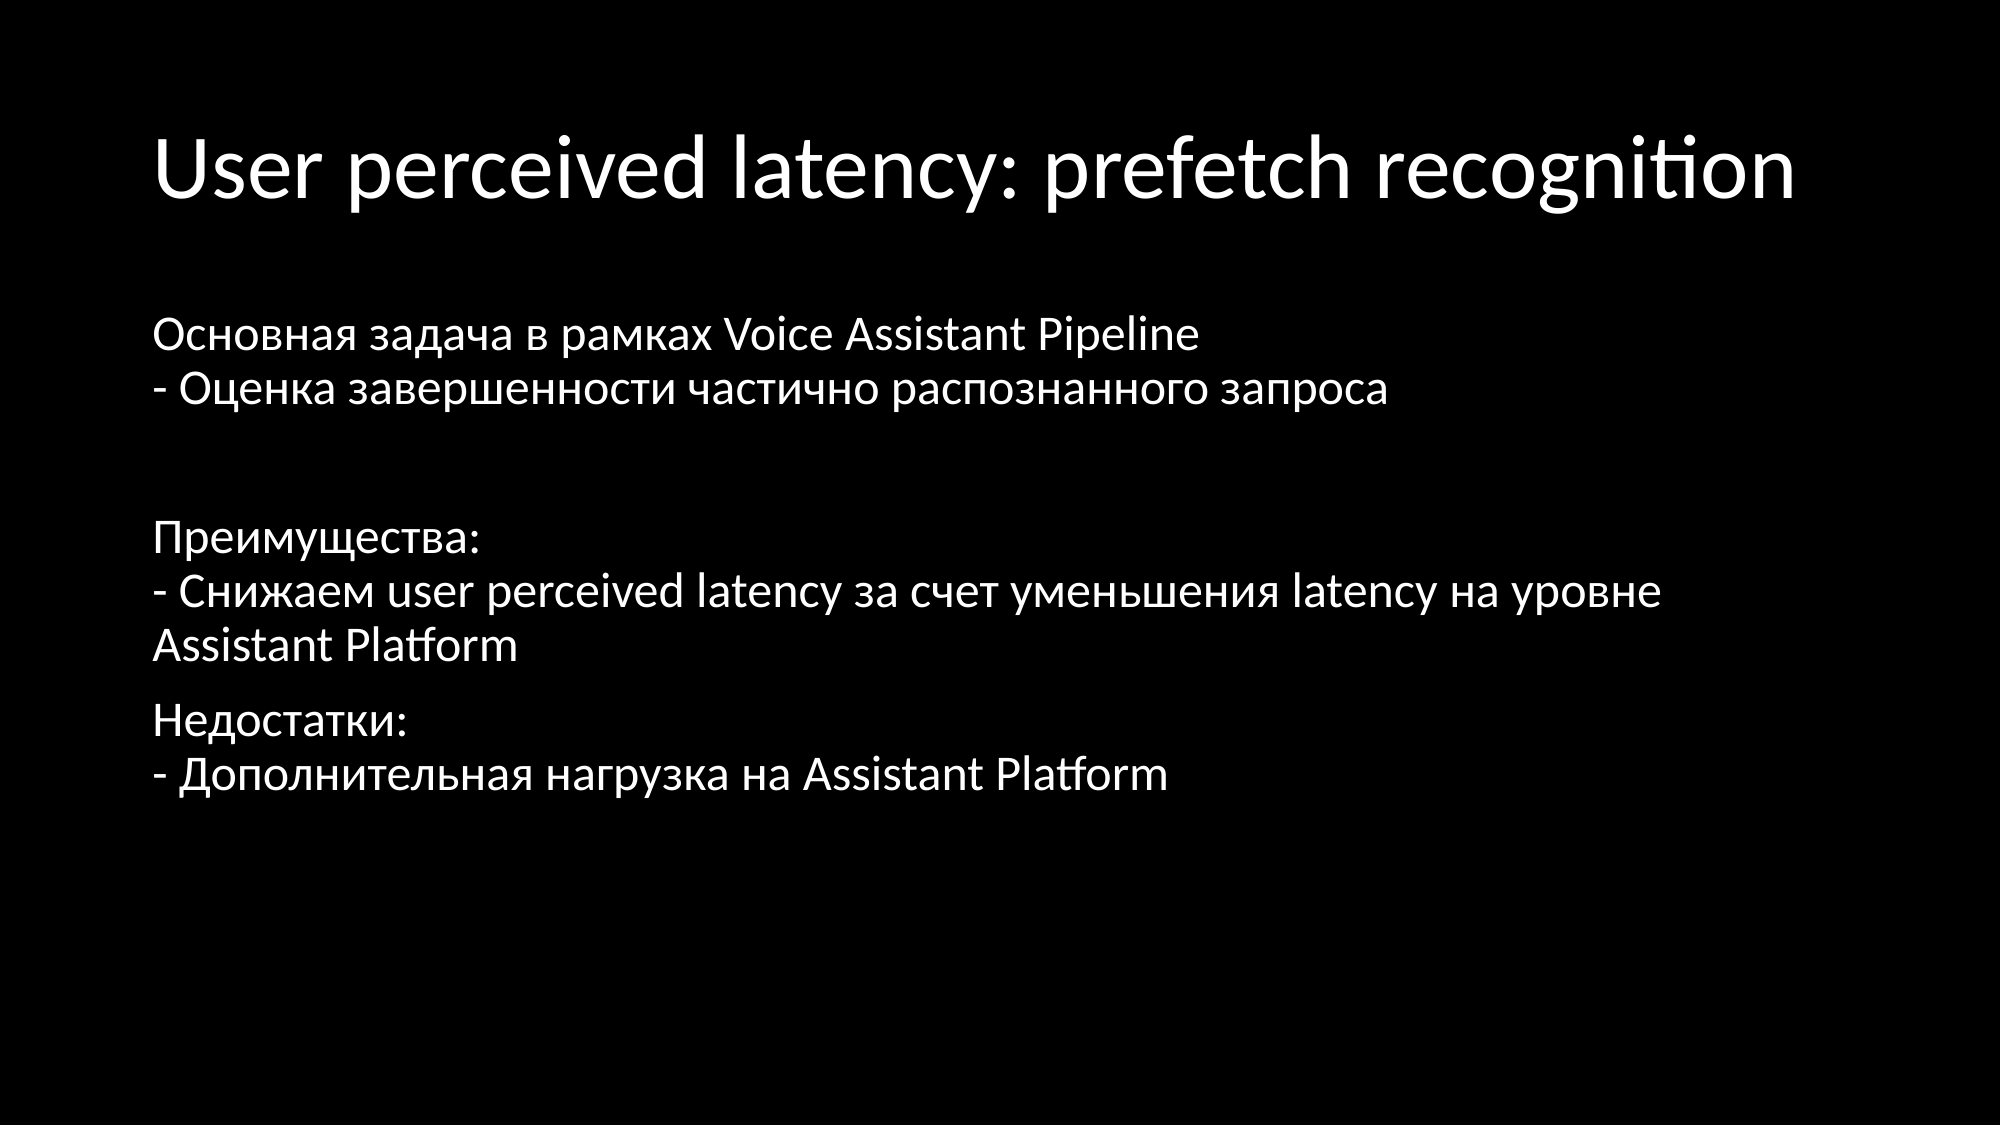

User perceived latency: prefetch recognition
Основная задача в рамках Voice Assistant Pipeline
- Оценка завершенности частично распознанного запроса

Преимущества:
- Снижаем user perceived latency за счет уменьшения latency на уровне Assistant Platform
Недостатки:
- Дополнительная нагрузка на Assistant Platform